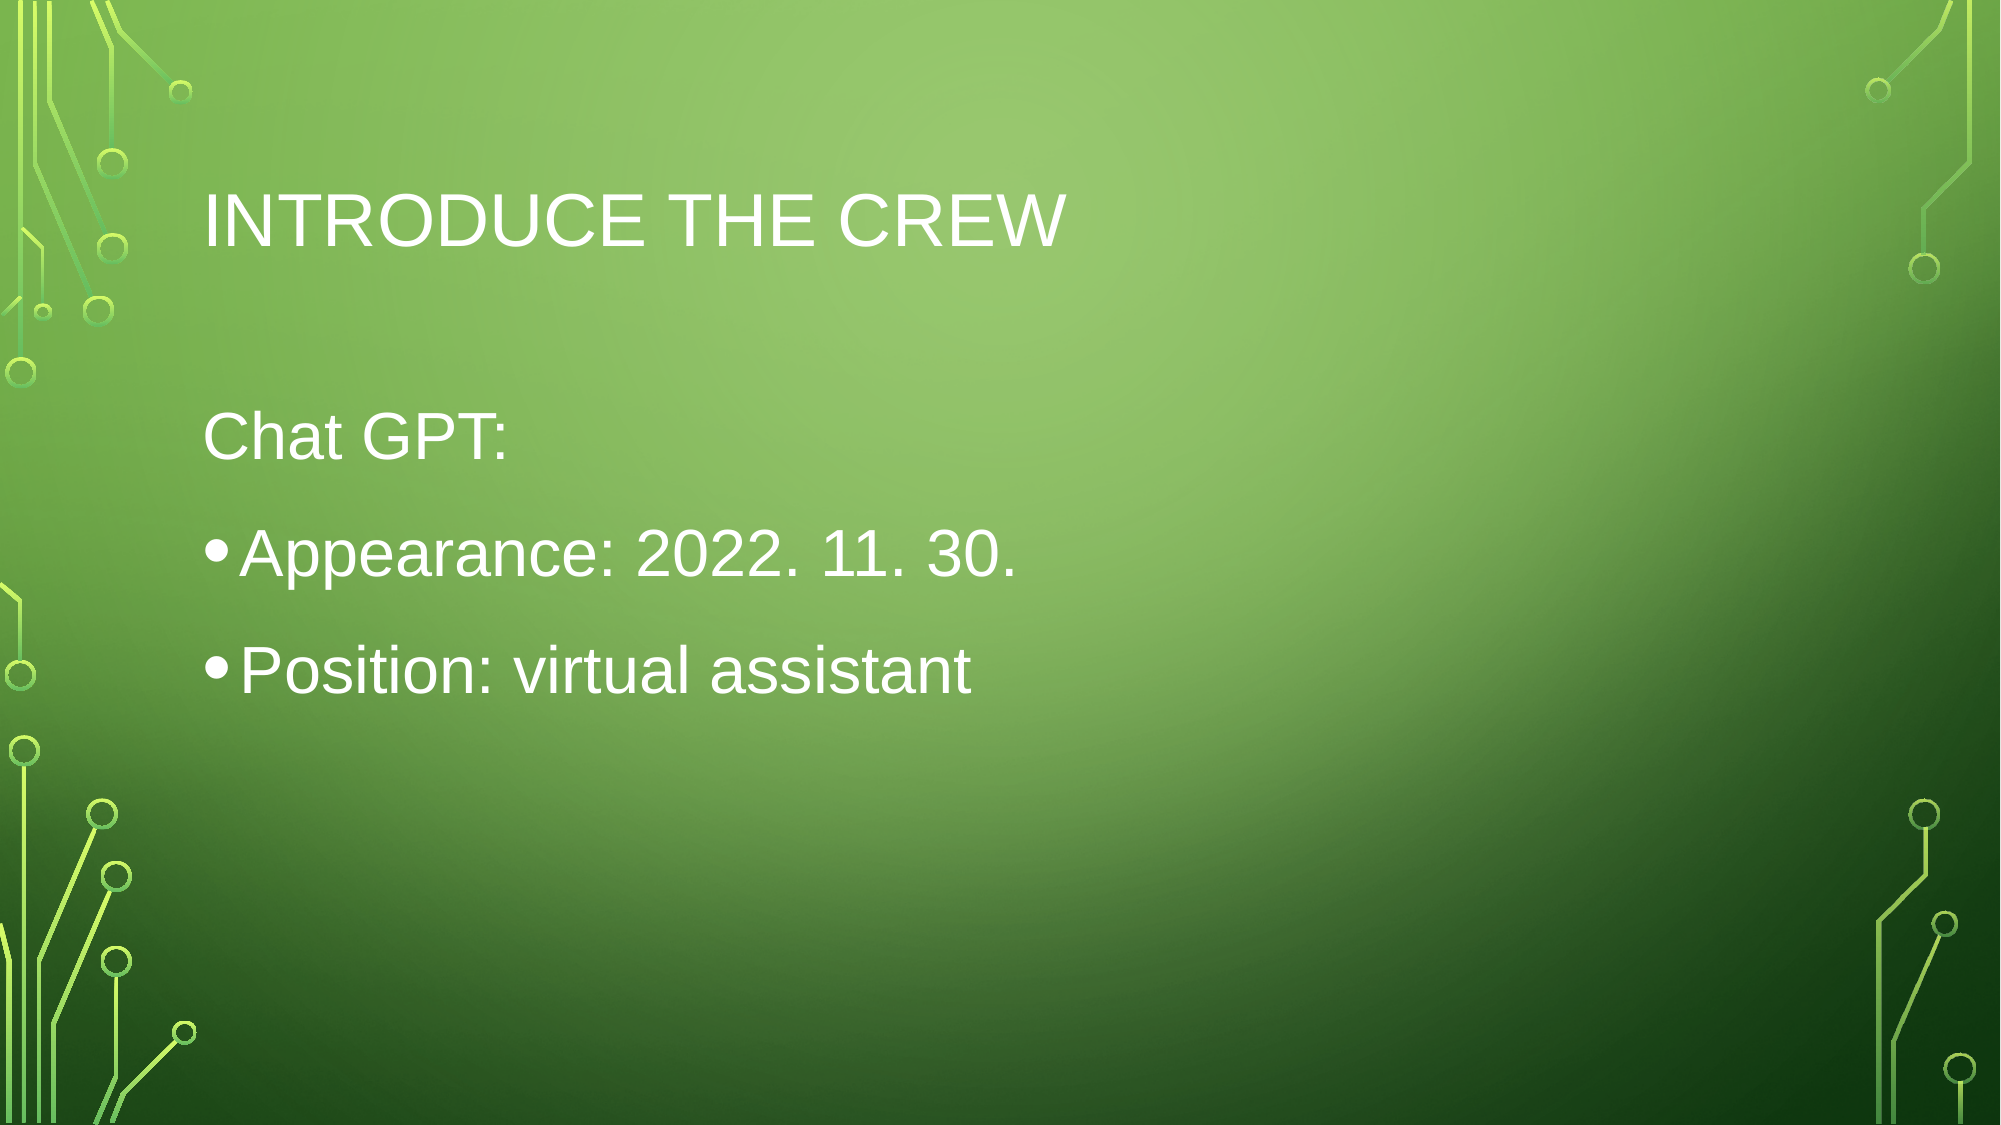

# Introduce the crew
Chat GPT:
Appearance: 2022. 11. 30.
Position: virtual assistant